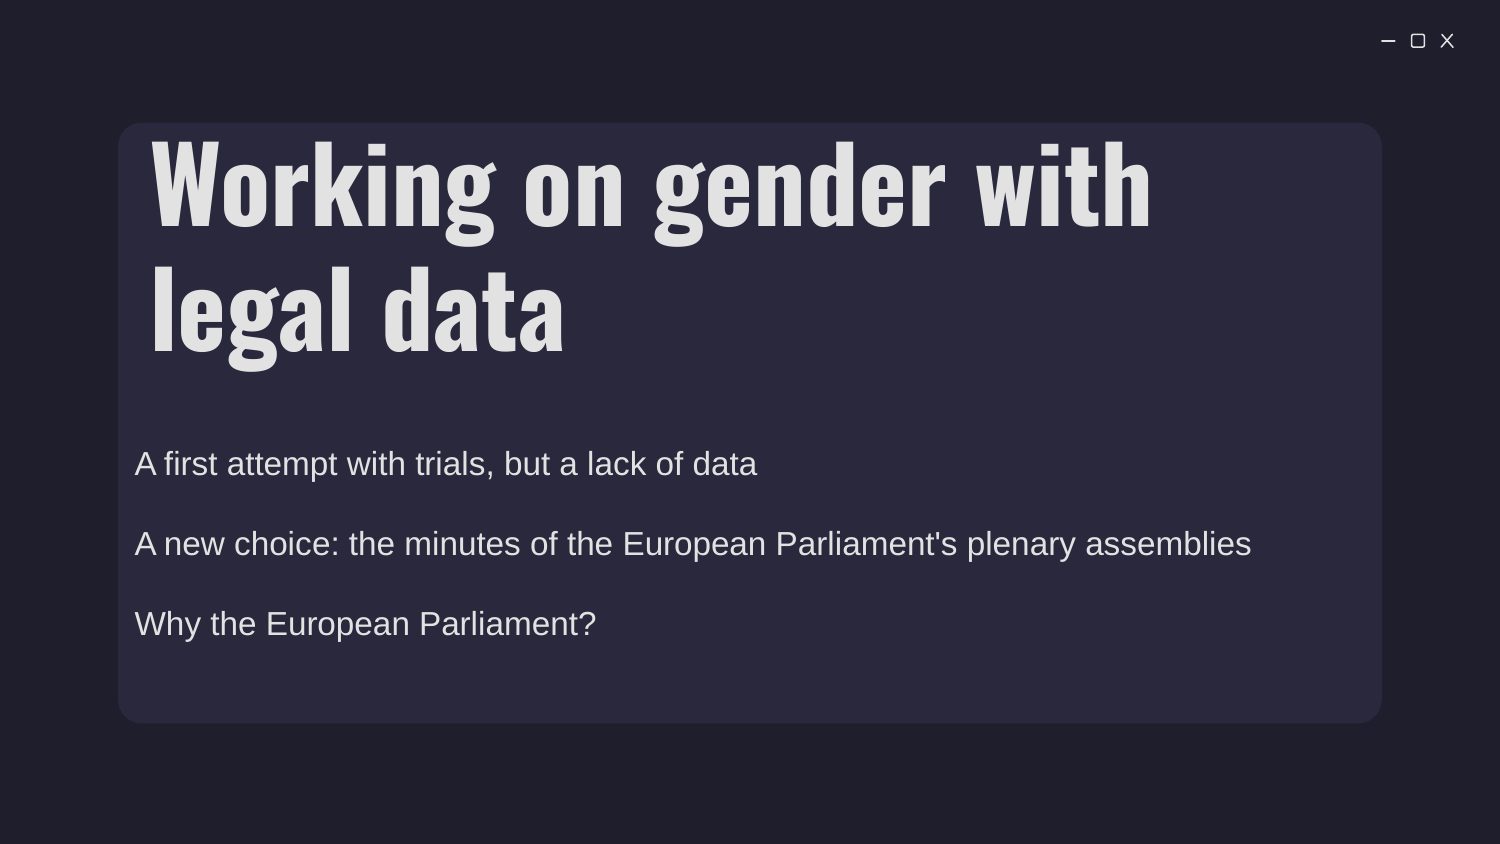

# Working on gender with legal data
A first attempt with trials, but a lack of data

A new choice: the minutes of the European Parliament's plenary assemblies

Why the European Parliament?